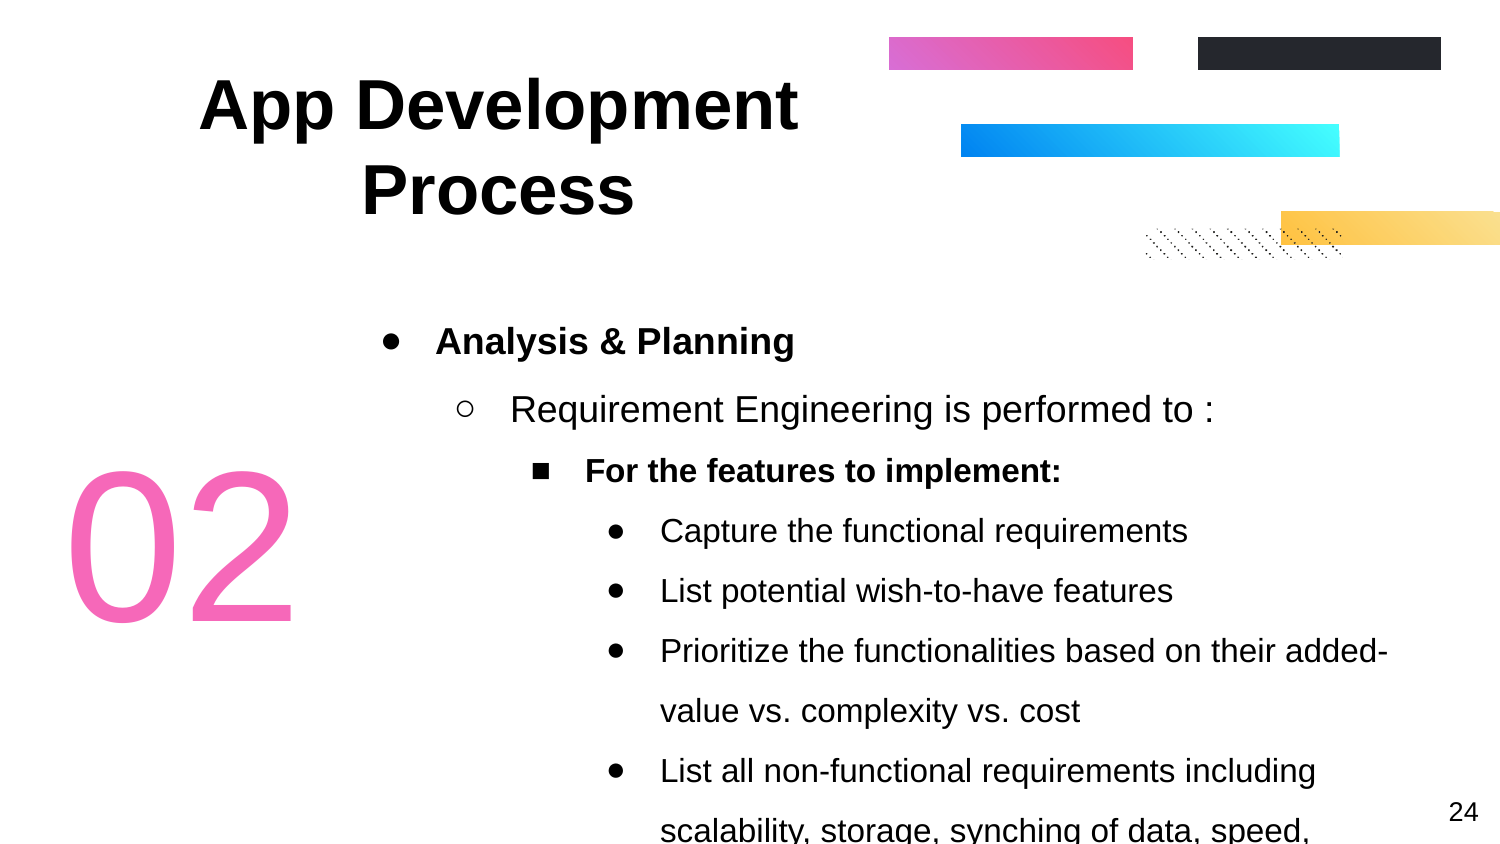

# App Development Process
Analysis & Planning
Requirement Engineering is performed to :
For the features to implement:
Capture the functional requirements
List potential wish-to-have features
Prioritize the functionalities based on their added-value vs. complexity vs. cost
List all non-functional requirements including scalability, storage, synching of data, speed,

02
24